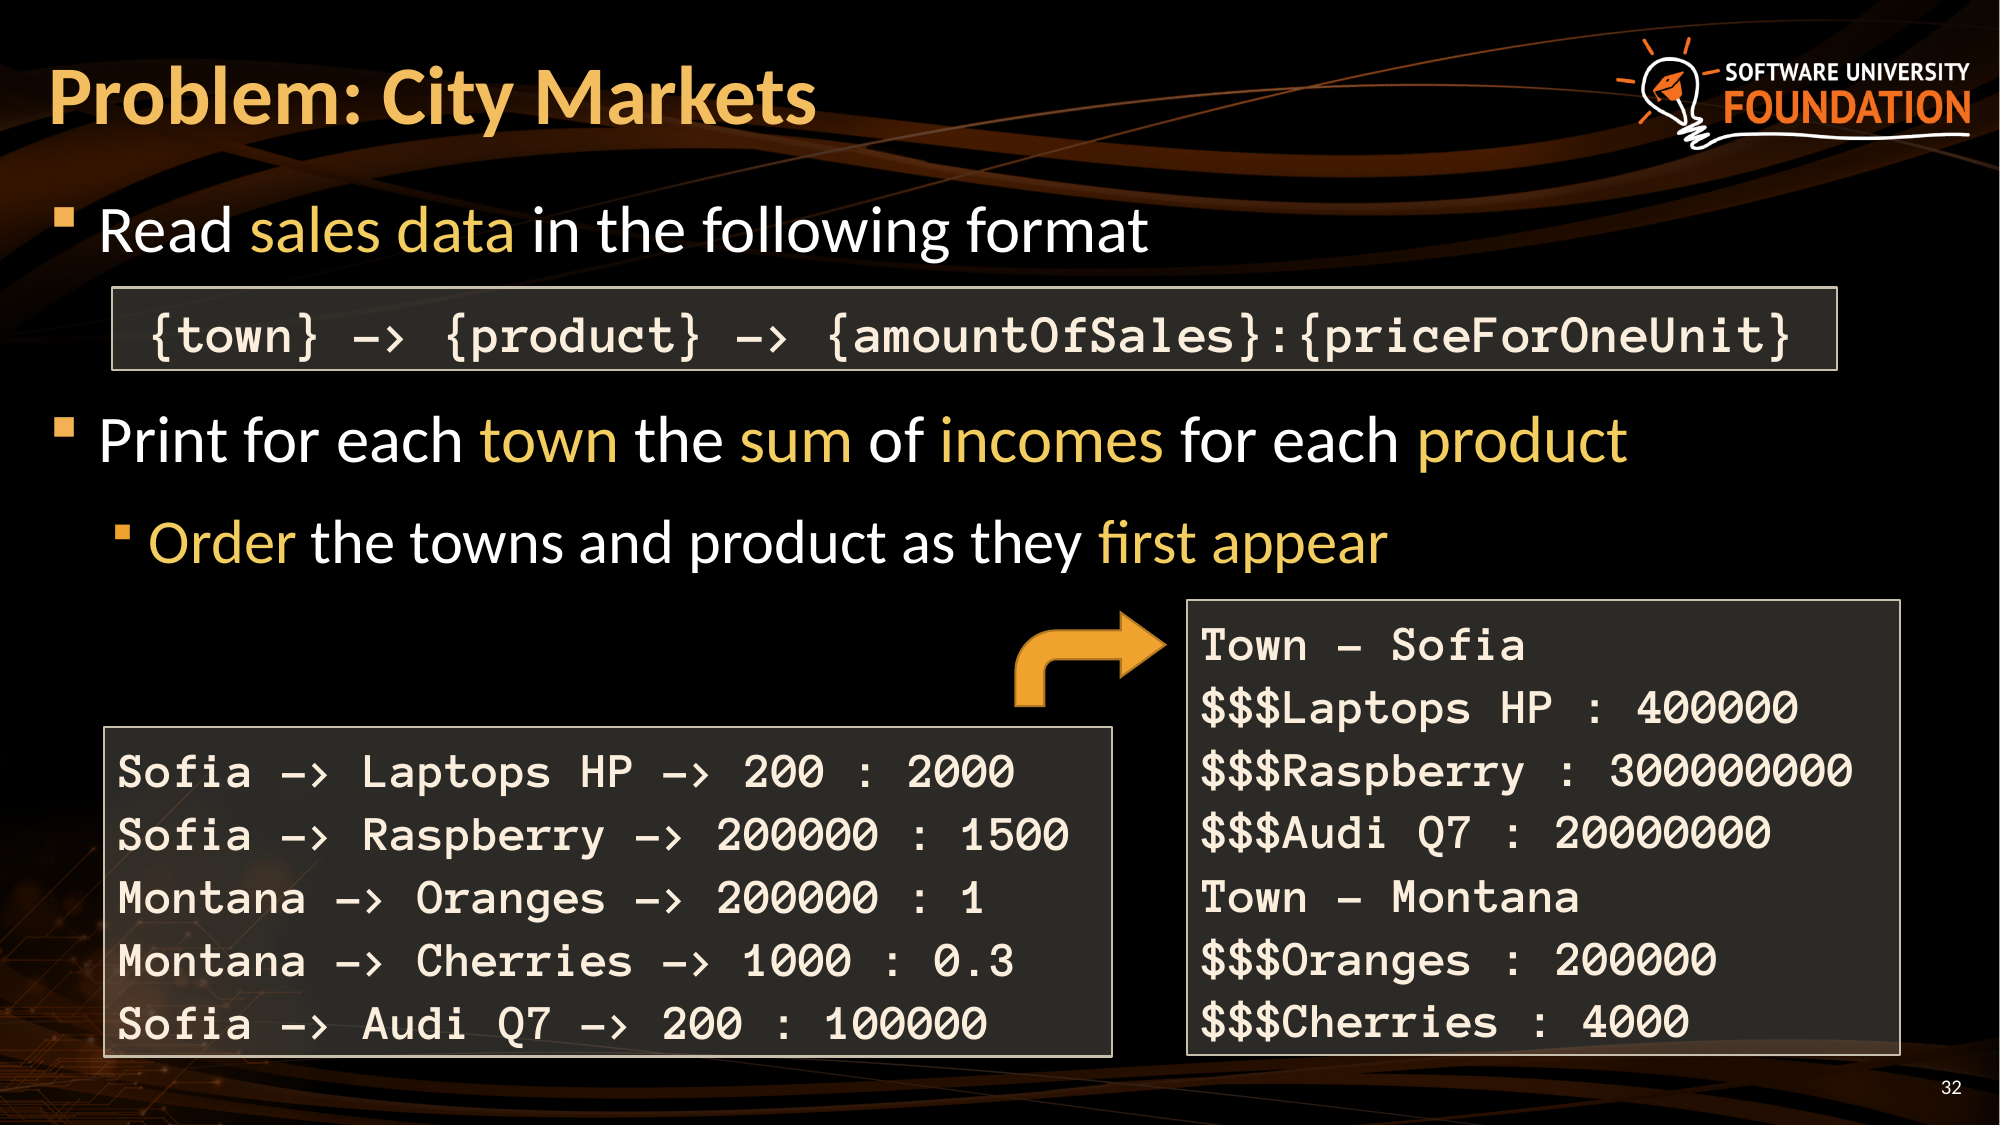

# Problem: City Markets
Read sales data in the following format

Print for each town the sum of incomes for each product
Order the towns and product as they first appear
{town} -> {product} -> {amountOfSales}:{priceForOneUnit}
Town - Sofia
$$$Laptops HP : 400000
$$$Raspberry : 300000000
$$$Audi Q7 : 20000000
Town - Montana
$$$Oranges : 200000
$$$Cherries : 4000

Sofia -> Laptops HP -> 200 : 2000
Sofia -> Raspberry -> 200000 : 1500
Montana -> Oranges -> 200000 : 1
Montana -> Cherries -> 1000 : 0.3
Sofia -> Audi Q7 -> 200 : 100000
32